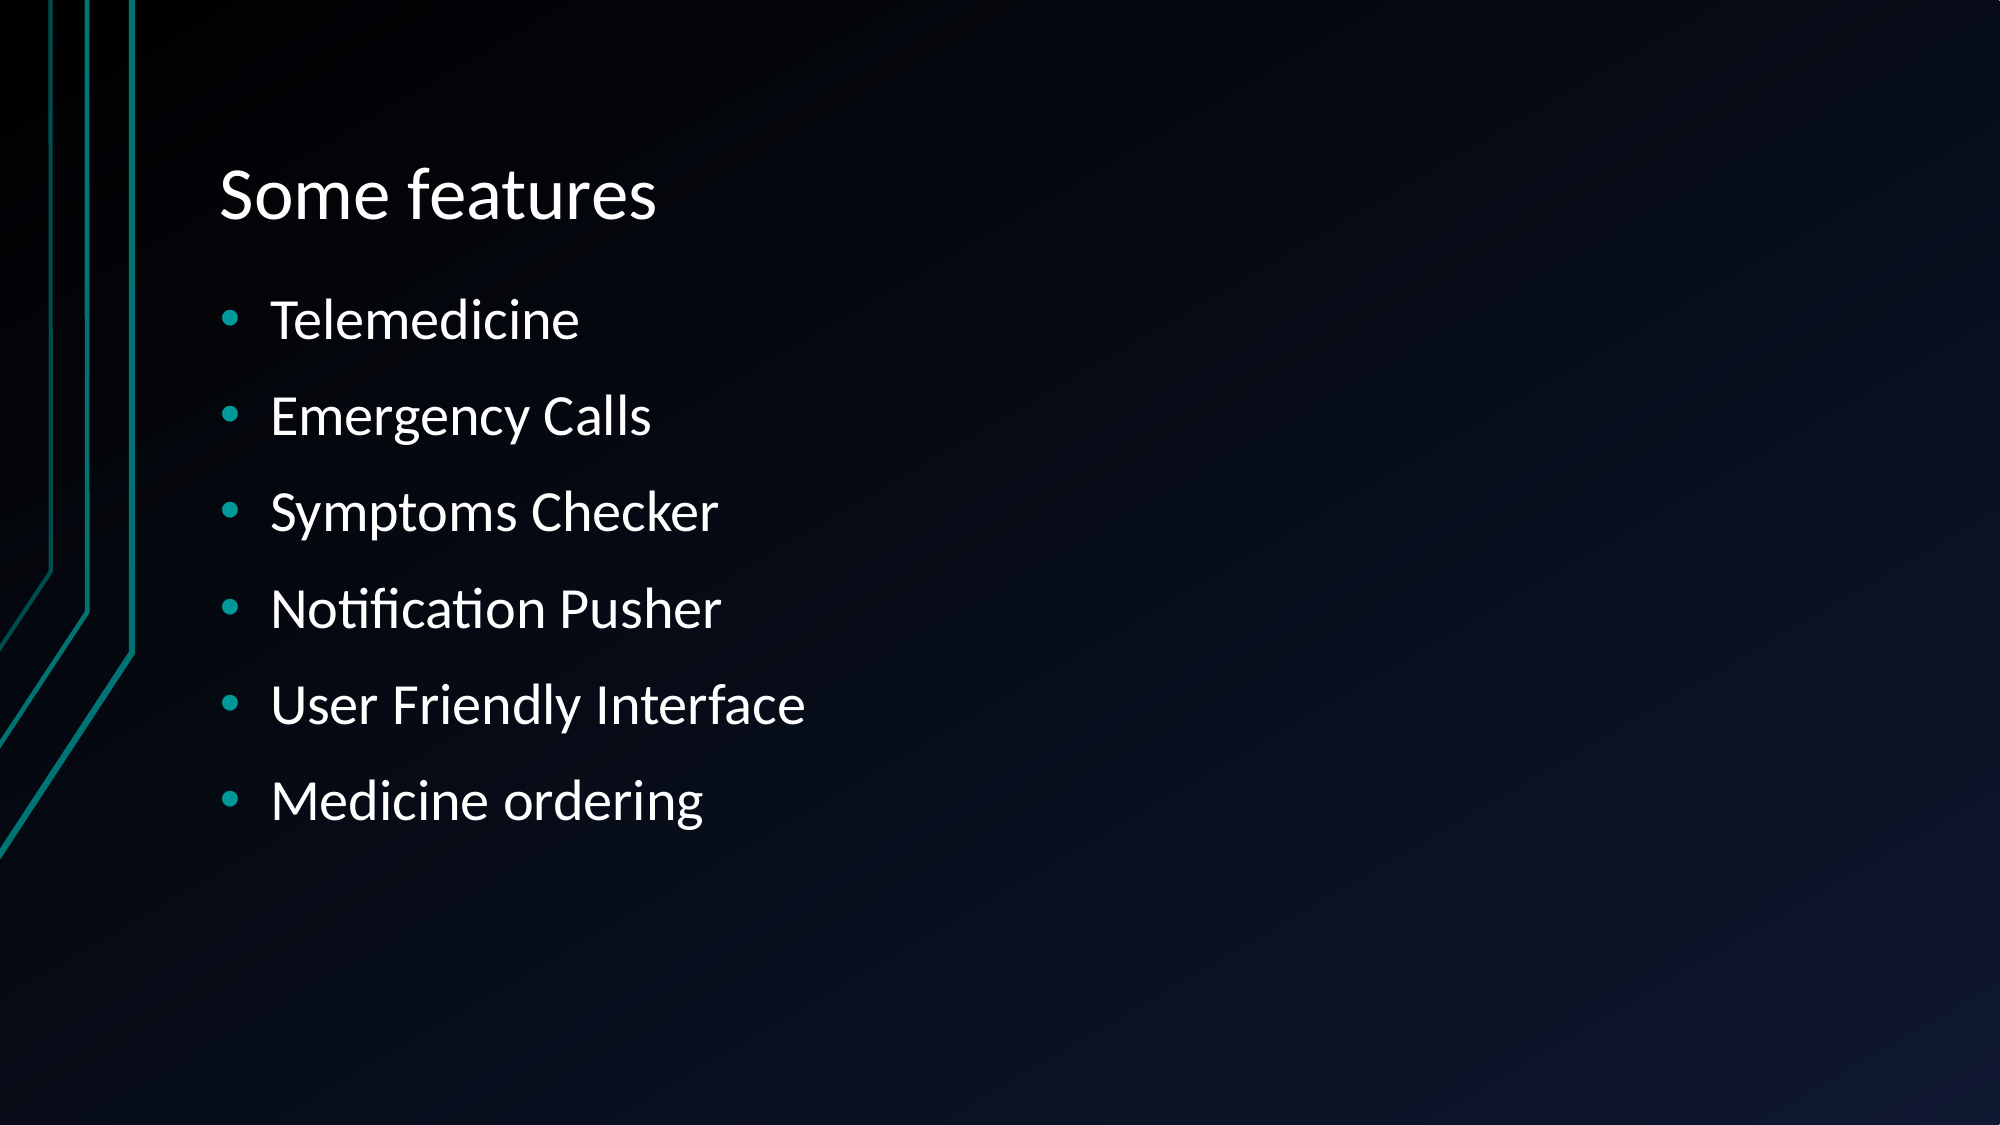

# Some features
Telemedicine
Emergency Calls
Symptoms Checker
Notification Pusher
User Friendly Interface
Medicine ordering